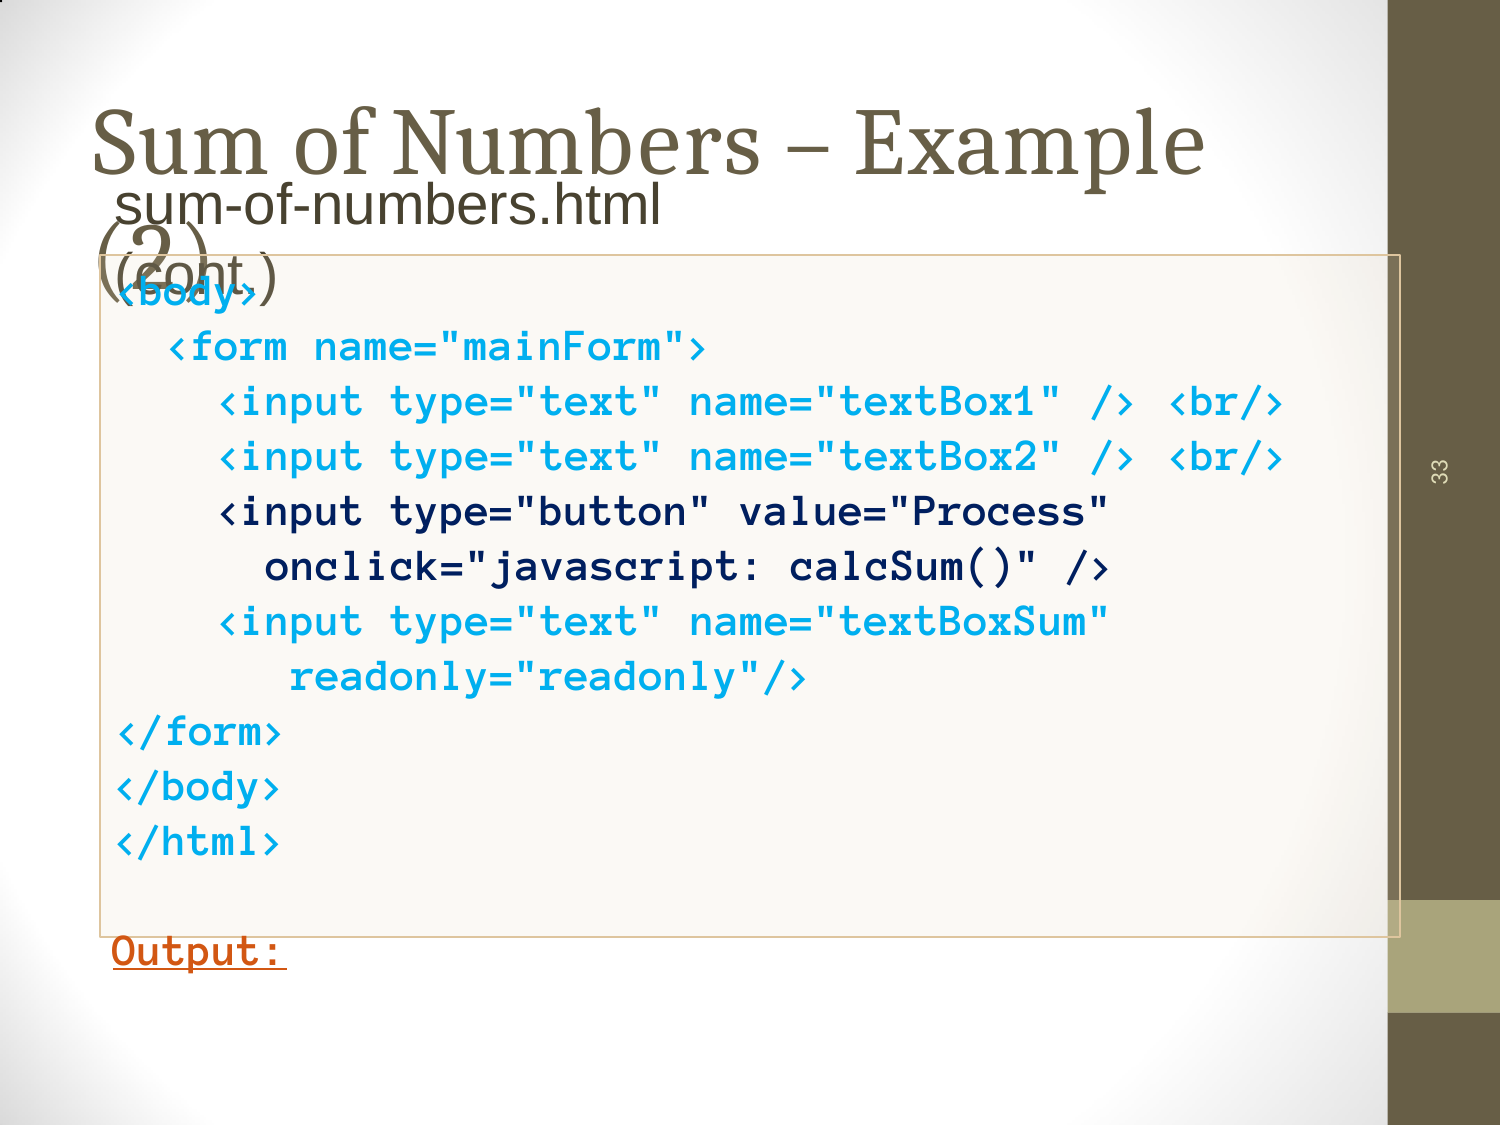

# Sum of Numbers – Example (2)
sum-of-numbers.html (cont.)

<body>
<form name="mainForm">
<input type="text" name="textBox1" /> <br/>
<input type="text" name="textBox2" /> <br/>
<input type="button" value="Process"
onclick="javascript: calcSum()" />
<input type="text" name="textBoxSum"  readonly="readonly"/>
</form>
</body>
</html>

Output:
33